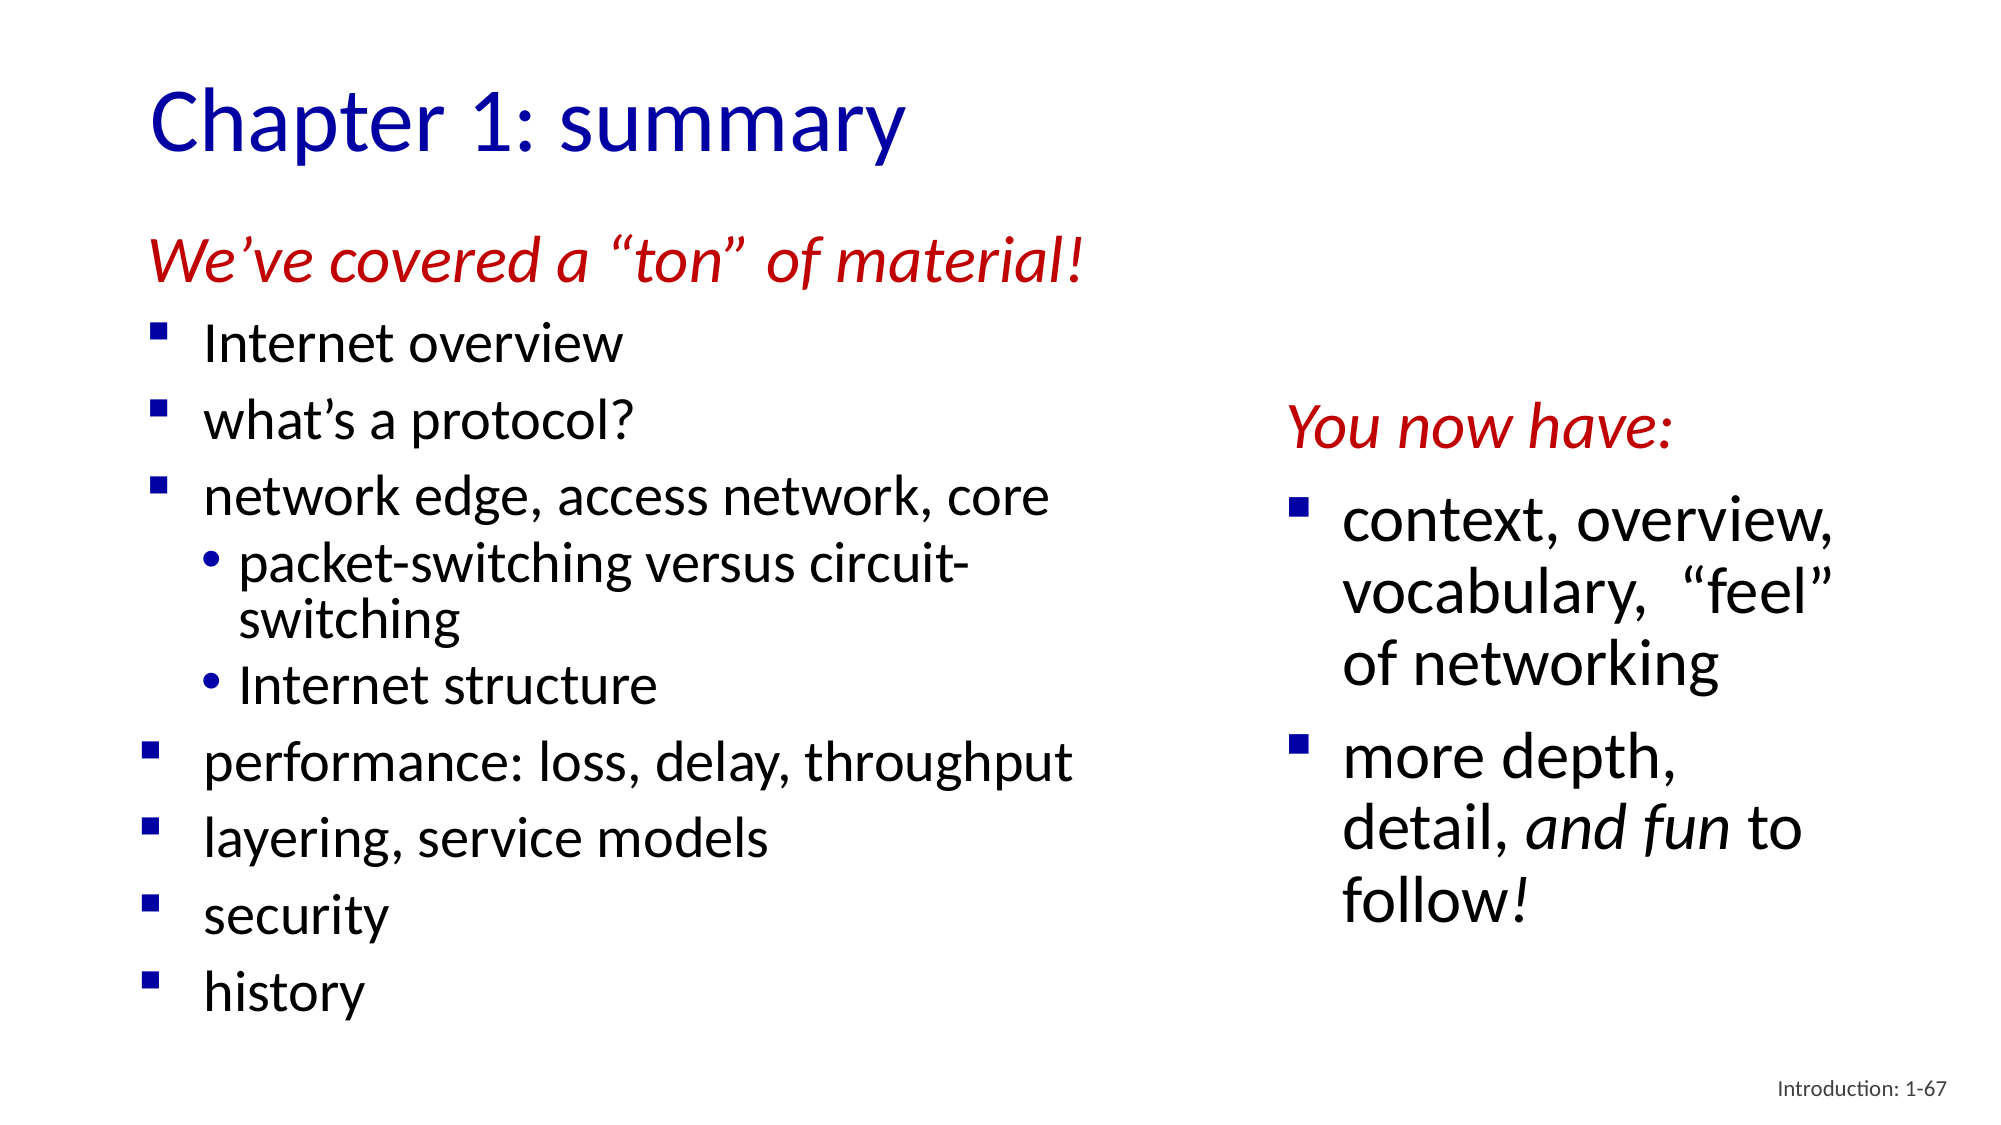

# Chapter 1: summary
We’ve covered a “ton” of material!
Internet overview
what’s a protocol?
network edge, access network, core
packet-switching versus circuit-switching
Internet structure
performance: loss, delay, throughput
layering, service models
security
history
You now have:
context, overview, vocabulary,  “feel” of networking
more depth, detail, and fun to follow!
Introduction: 1-67